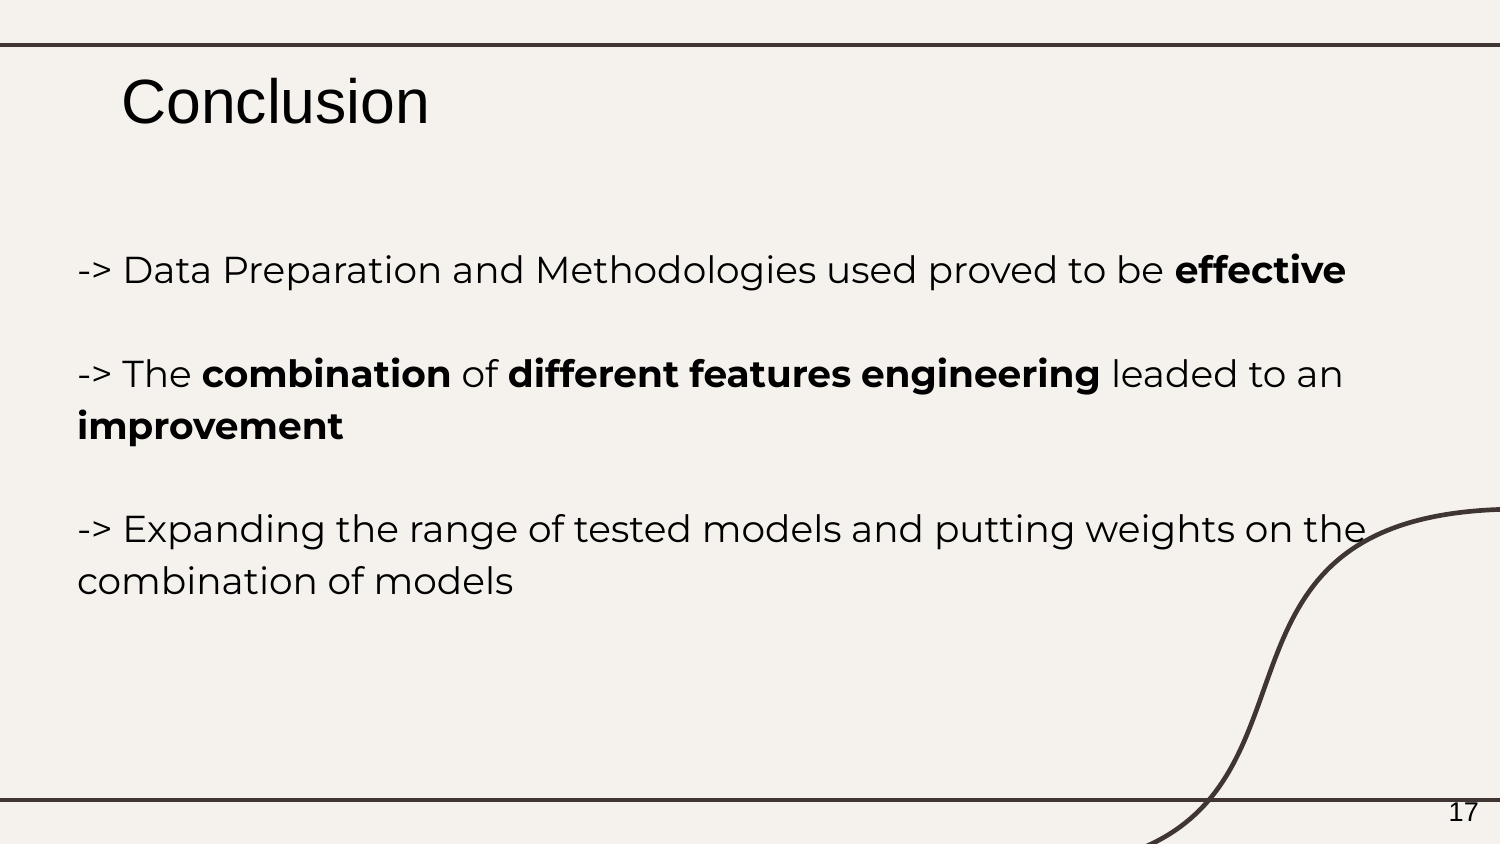

Conclusion
-> Data Preparation and Methodologies used proved to be effective

-> The combination of different features engineering leaded to an improvement

-> Expanding the range of tested models and putting weights on the combination of models
17